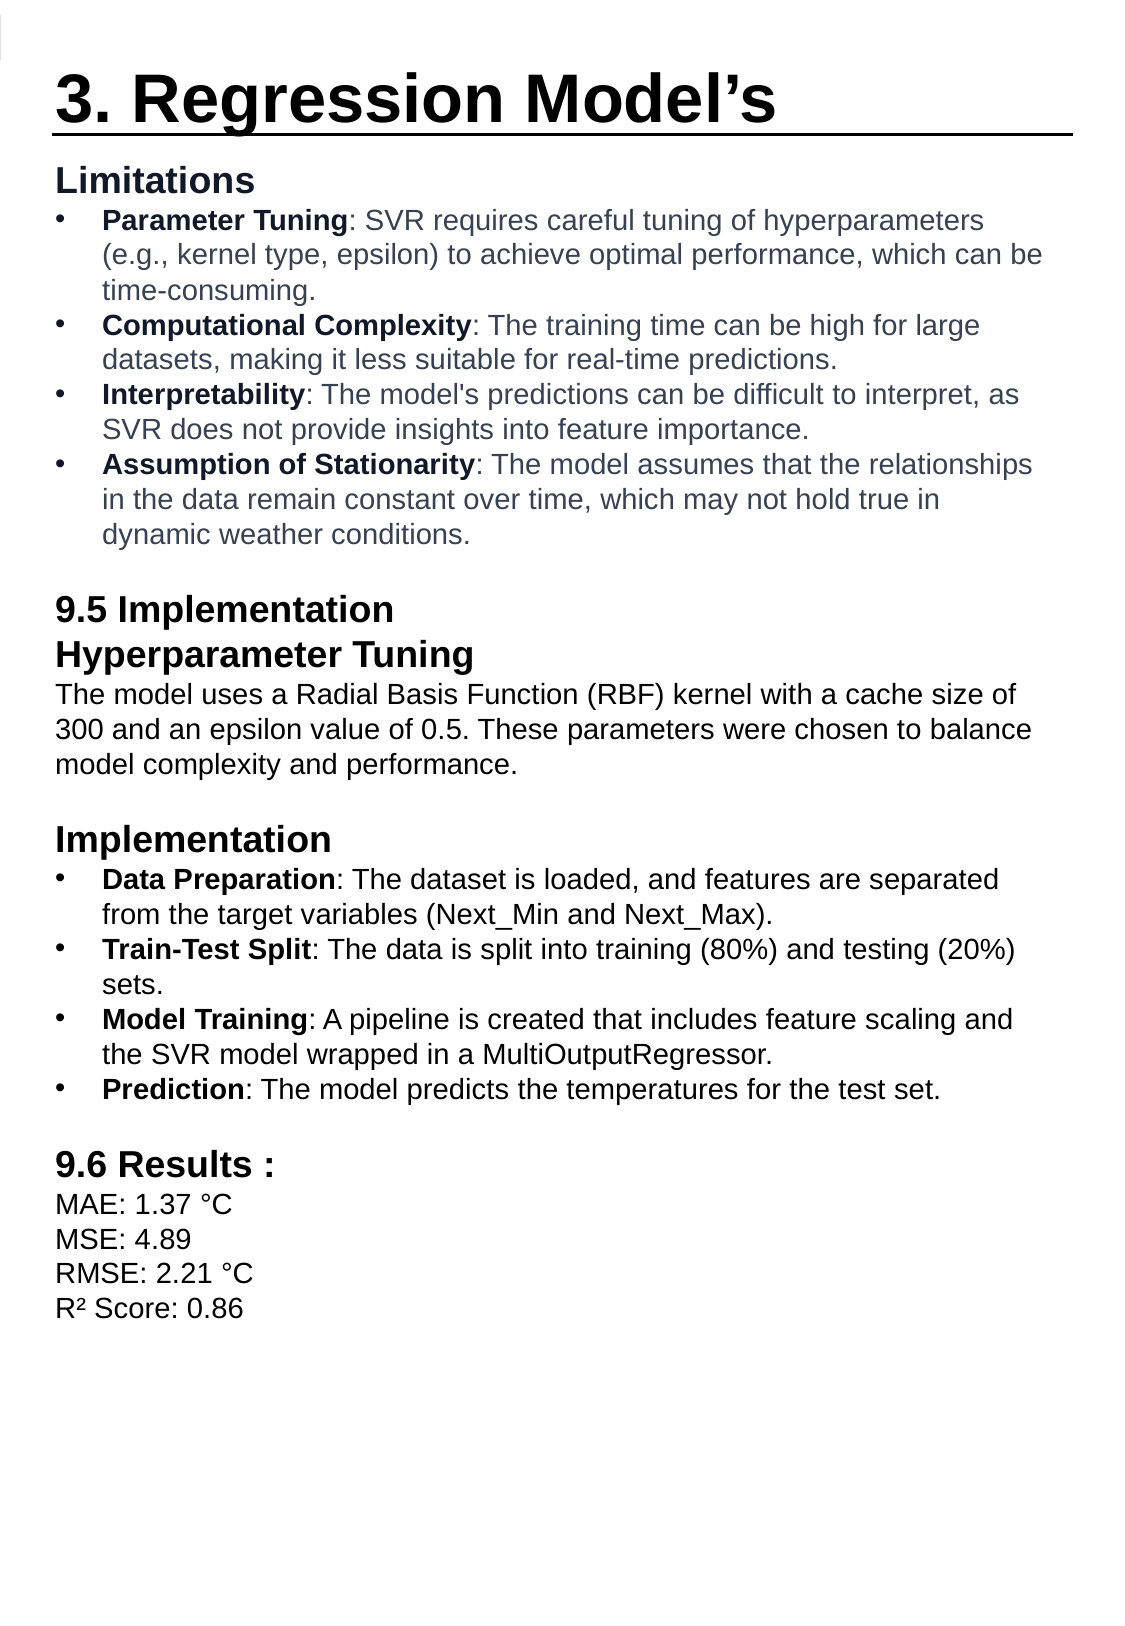

# 3. Regression Model’s
Limitations
Parameter Tuning: SVR requires careful tuning of hyperparameters (e.g., kernel type, epsilon) to achieve optimal performance, which can be time-consuming.
Computational Complexity: The training time can be high for large datasets, making it less suitable for real-time predictions.
Interpretability: The model's predictions can be difficult to interpret, as SVR does not provide insights into feature importance.
Assumption of Stationarity: The model assumes that the relationships in the data remain constant over time, which may not hold true in dynamic weather conditions.

9.5 Implementation
Hyperparameter Tuning
The model uses a Radial Basis Function (RBF) kernel with a cache size of 300 and an epsilon value of 0.5. These parameters were chosen to balance model complexity and performance.

Implementation
Data Preparation: The dataset is loaded, and features are separated from the target variables (Next_Min and Next_Max).
Train-Test Split: The data is split into training (80%) and testing (20%) sets.
Model Training: A pipeline is created that includes feature scaling and the SVR model wrapped in a MultiOutputRegressor.
Prediction: The model predicts the temperatures for the test set.

9.6 Results :
MAE: 1.37 °C
MSE: 4.89
RMSE: 2.21 °C
R² Score: 0.86